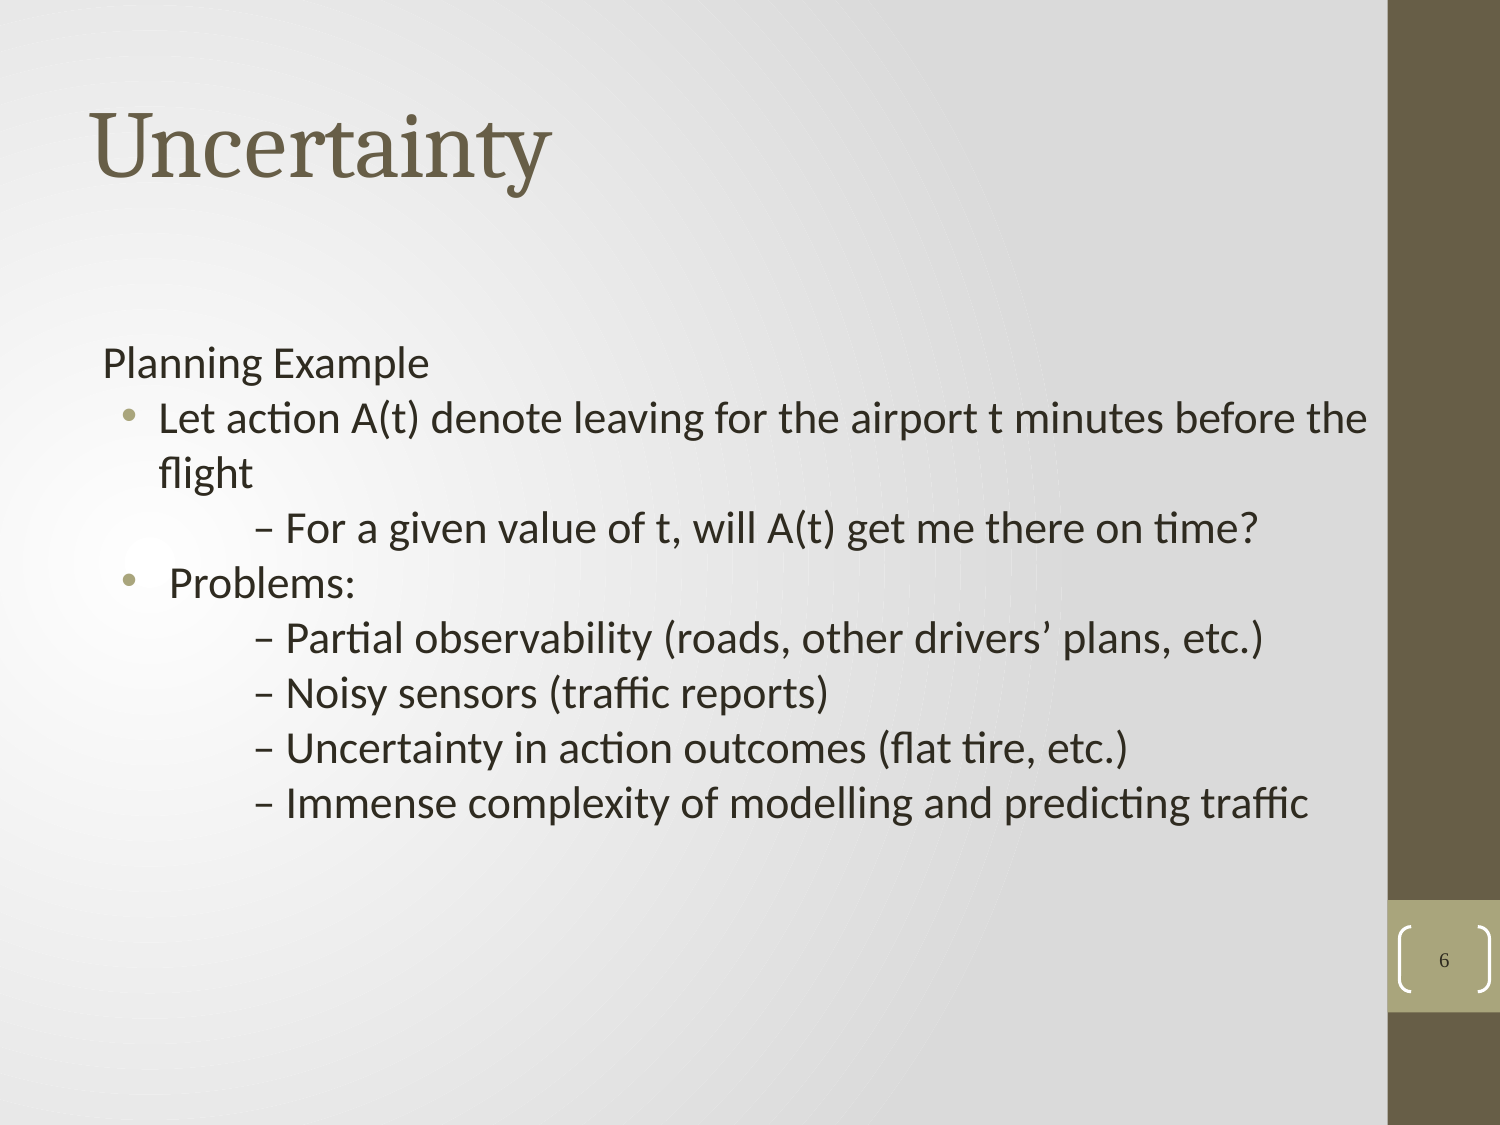

# Uncertainty
Planning Example
Let action A(t) denote leaving for the airport t minutes before the flight
	– For a given value of t, will A(t) get me there on time?
 Problems:
	– Partial observability (roads, other drivers’ plans, etc.)
	– Noisy sensors (traffic reports)
	– Uncertainty in action outcomes (flat tire, etc.)
	– Immense complexity of modelling and predicting traffic
6